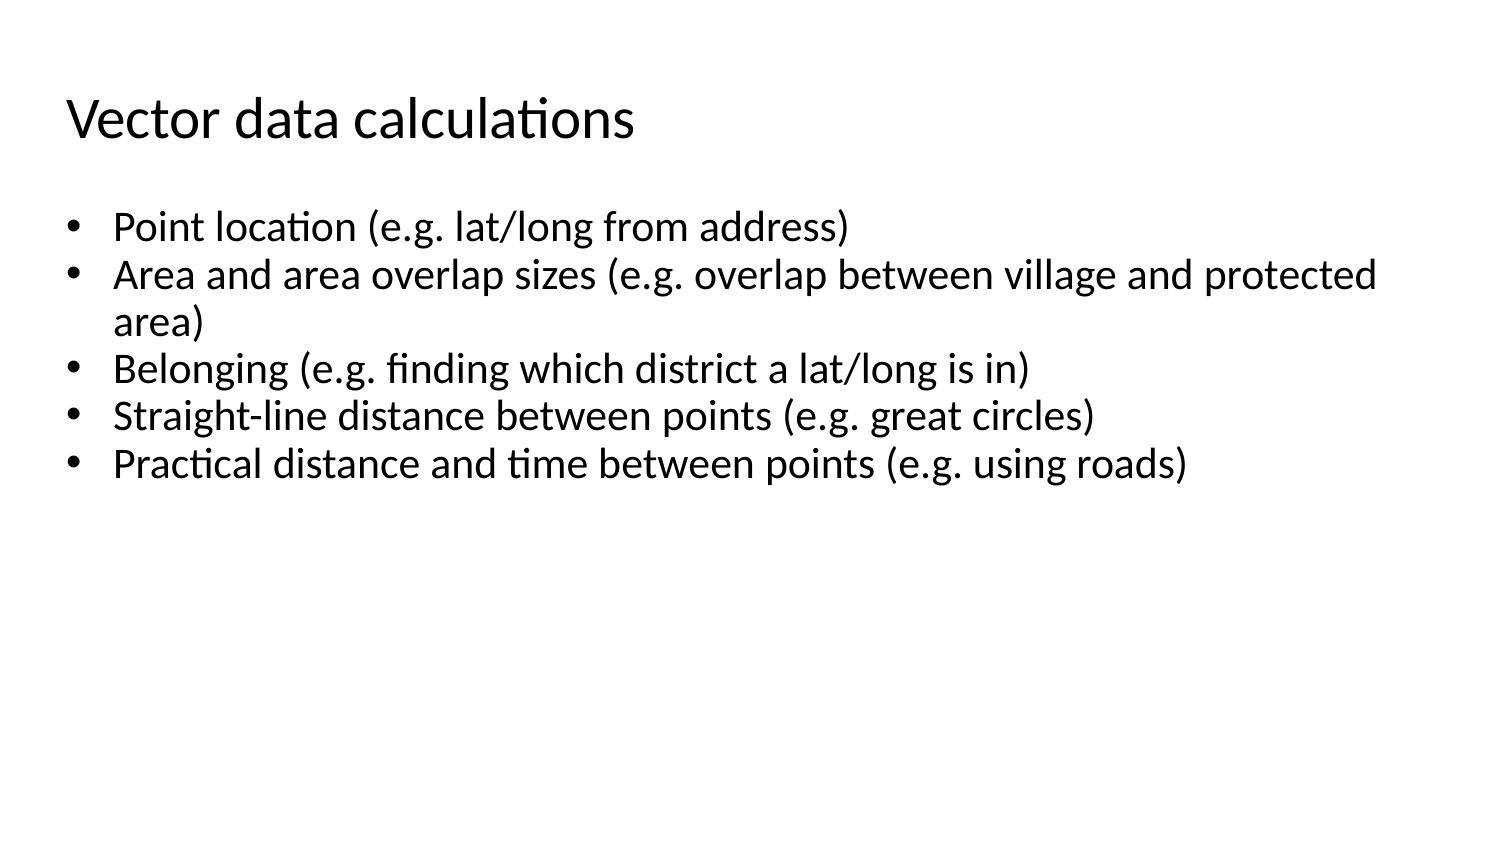

# Vector data calculations
Point location (e.g. lat/long from address)
Area and area overlap sizes (e.g. overlap between village and protected area)
Belonging (e.g. finding which district a lat/long is in)
Straight-line distance between points (e.g. great circles)
Practical distance and time between points (e.g. using roads)